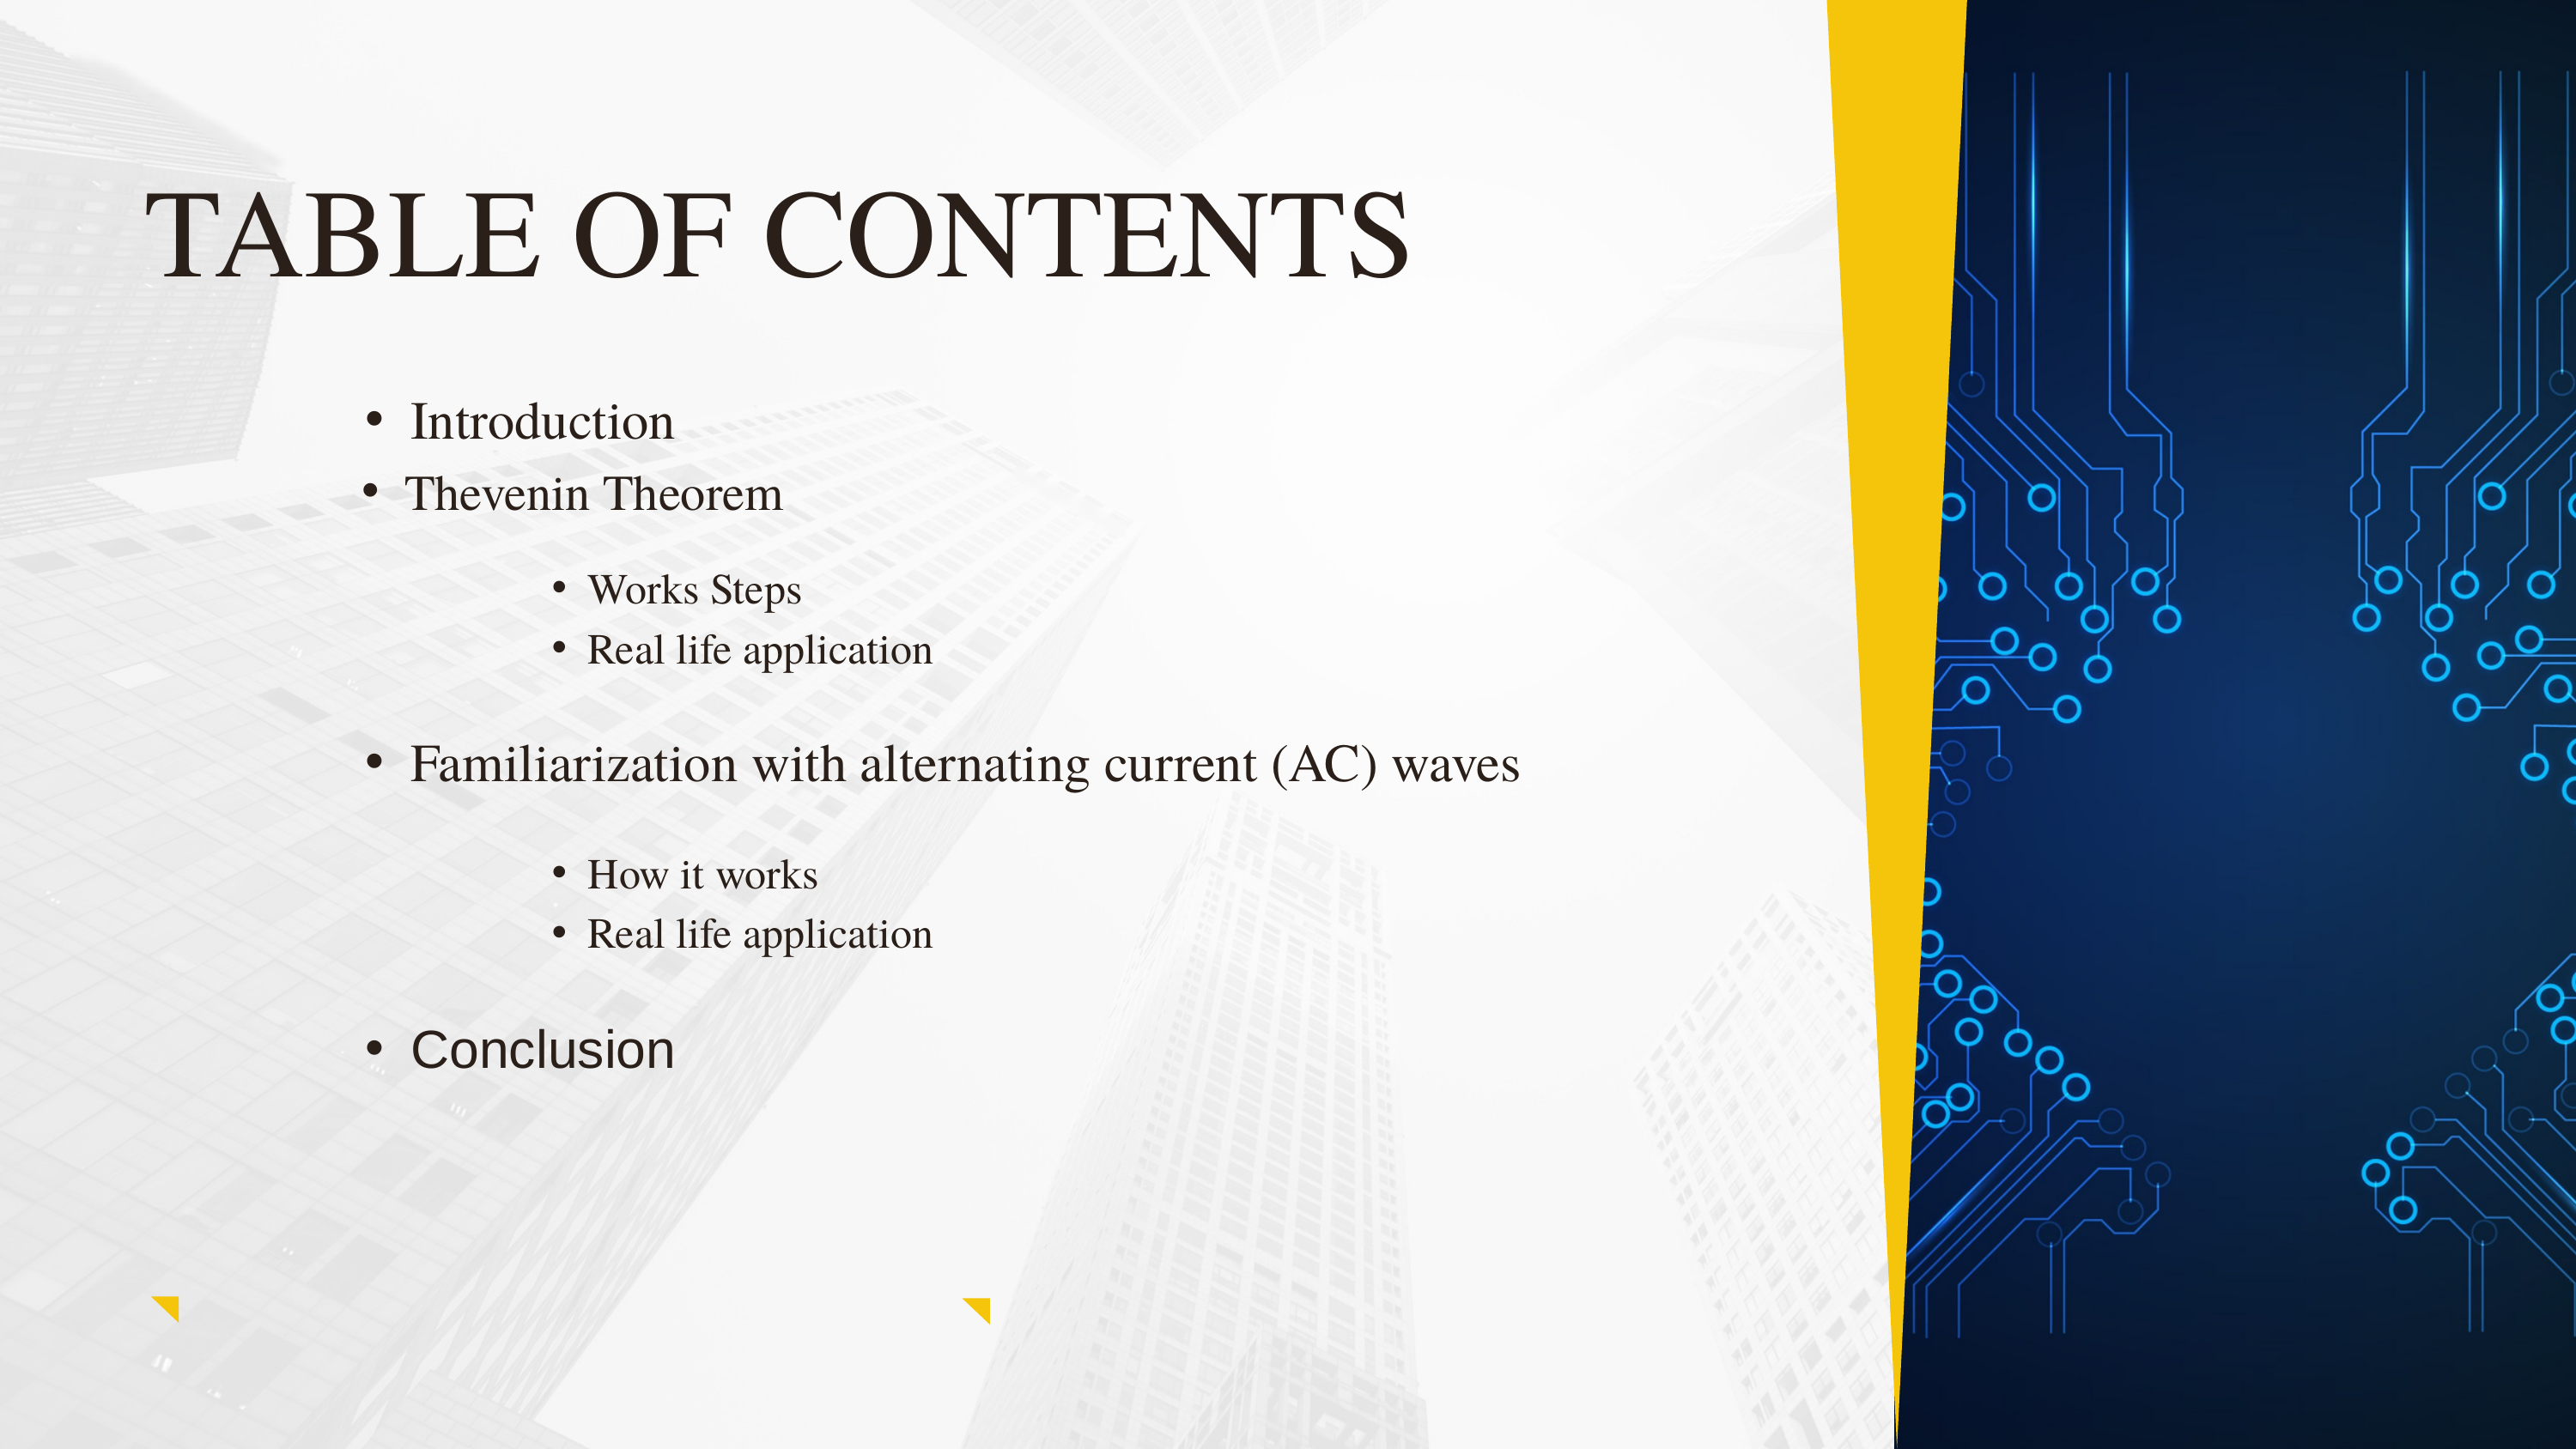

TABLE OF CONTENTS
Introduction
Thevenin Theorem

Works Steps
Real life application

Familiarization with alternating current (AC) waves
How it works
Real life application

Conclusion